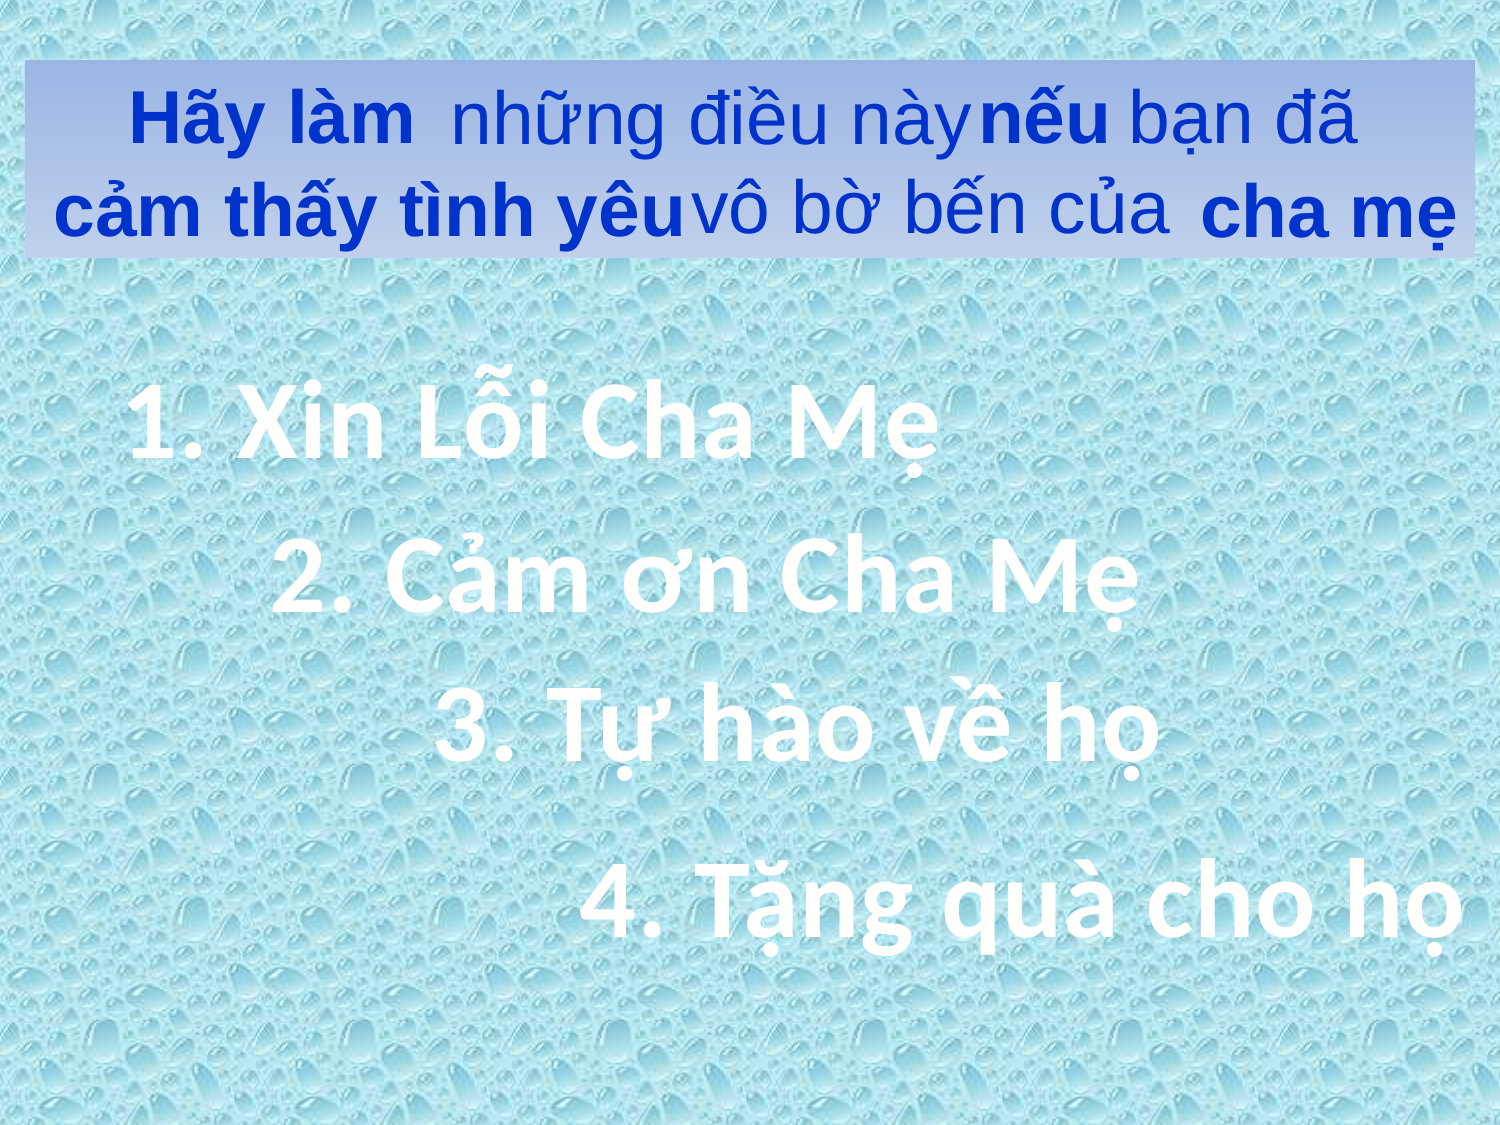

nếu

Hãy làm
bạn đã
những điều này
vô bờ bến của
cảm thấy tình yêu
cha mẹ
1. Xin Lỗi Cha Mẹ
2. Cảm ơn Cha Mẹ
3. Tự hào về họ
4. Tặng quà cho họ